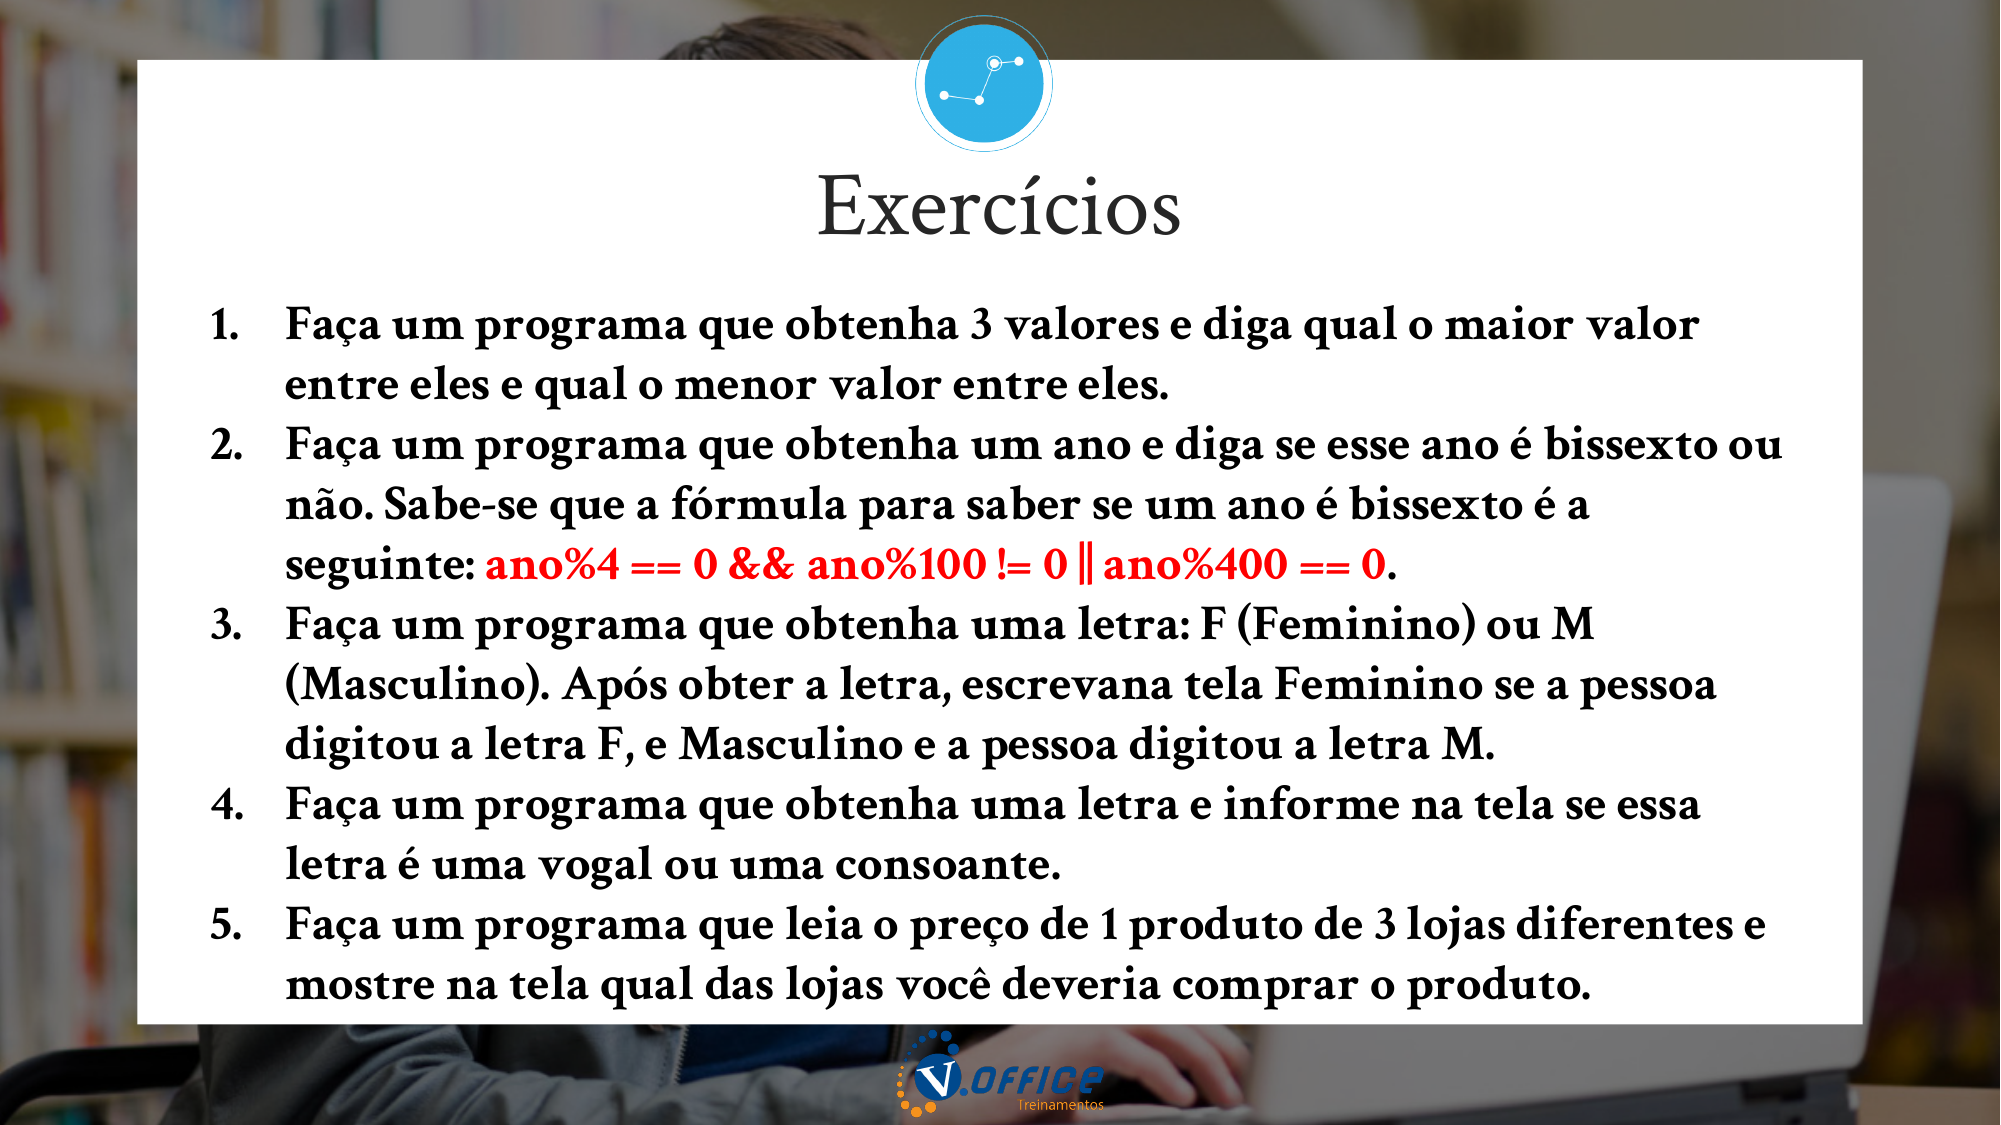

Exercícios
Faça um programa que obtenha 3 valores e diga qual o maior valor entre eles e qual o menor valor entre eles.
Faça um programa que obtenha um ano e diga se esse ano é bissexto ou não. Sabe-se que a fórmula para saber se um ano é bissexto é a seguinte: ano%4 == 0 && ano%100 != 0 || ano%400 == 0.
Faça um programa que obtenha uma letra: F (Feminino) ou M (Masculino). Após obter a letra, escrevana tela Feminino se a pessoa digitou a letra F, e Masculino e a pessoa digitou a letra M.
Faça um programa que obtenha uma letra e informe na tela se essa letra é uma vogal ou uma consoante.
Faça um programa que leia o preço de 1 produto de 3 lojas diferentes e mostre na tela qual das lojas você deveria comprar o produto.